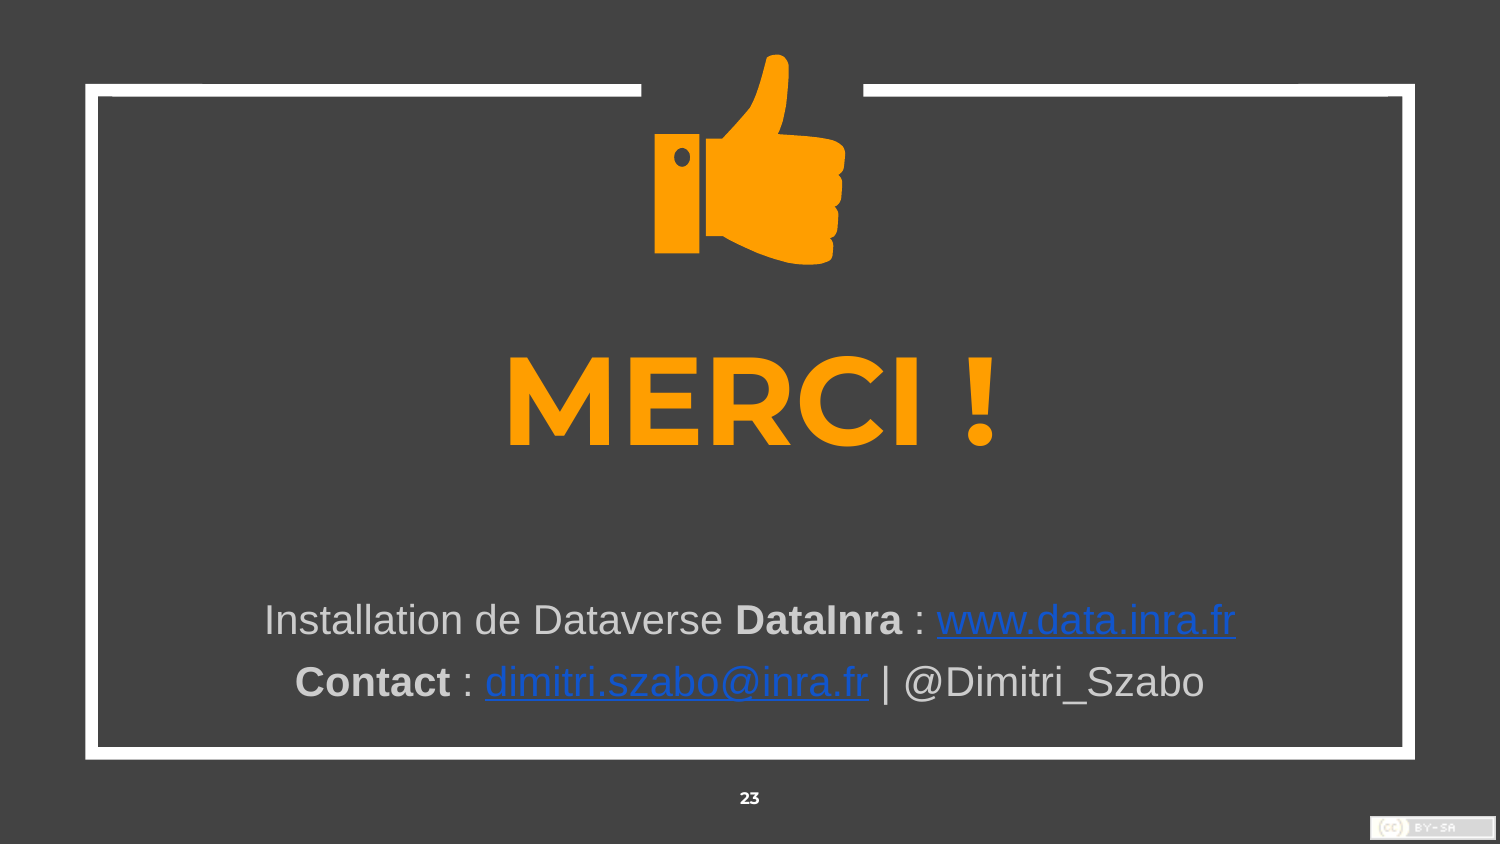

MERCI !
Installation de Dataverse DataInra : www.data.inra.fr
Contact : dimitri.szabo@inra.fr | @Dimitri_Szabo
23